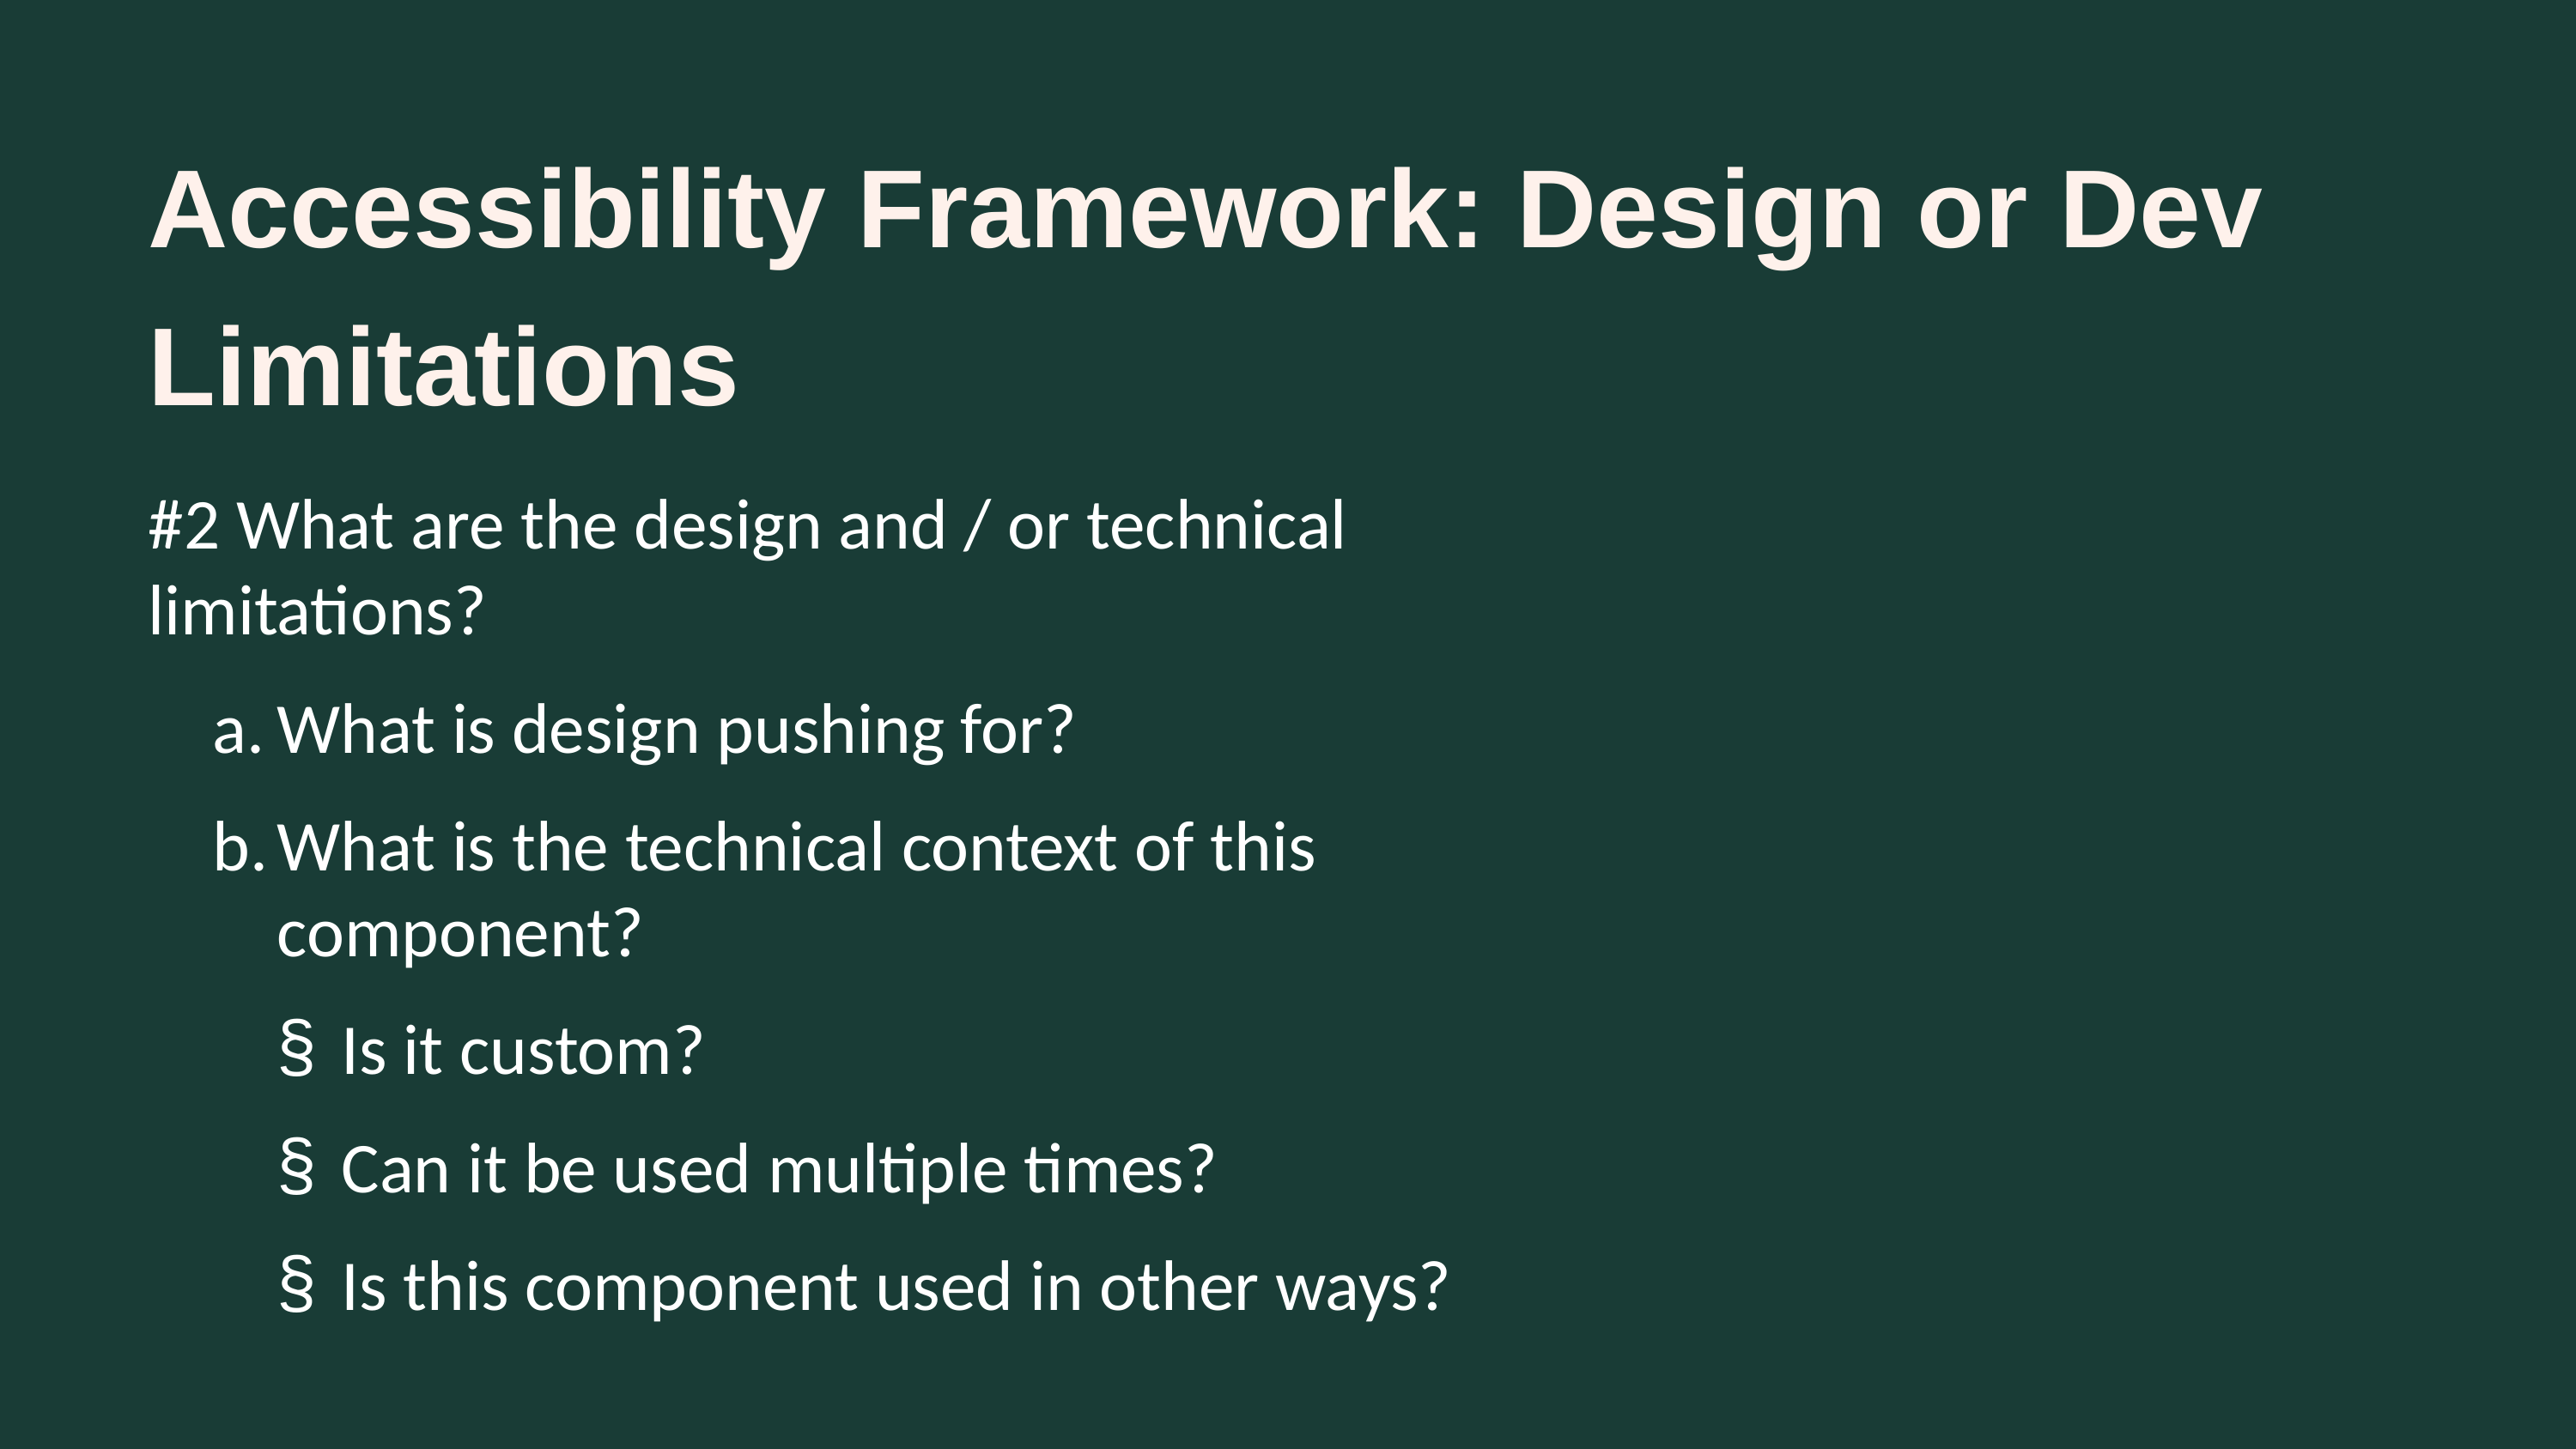

Accessibility Framework: Design or Dev Limitations
#2 What are the design and / or technical limitations?
What is design pushing for?
What is the technical context of this component?
Is it custom?
Can it be used multiple times?
Is this component used in other ways?